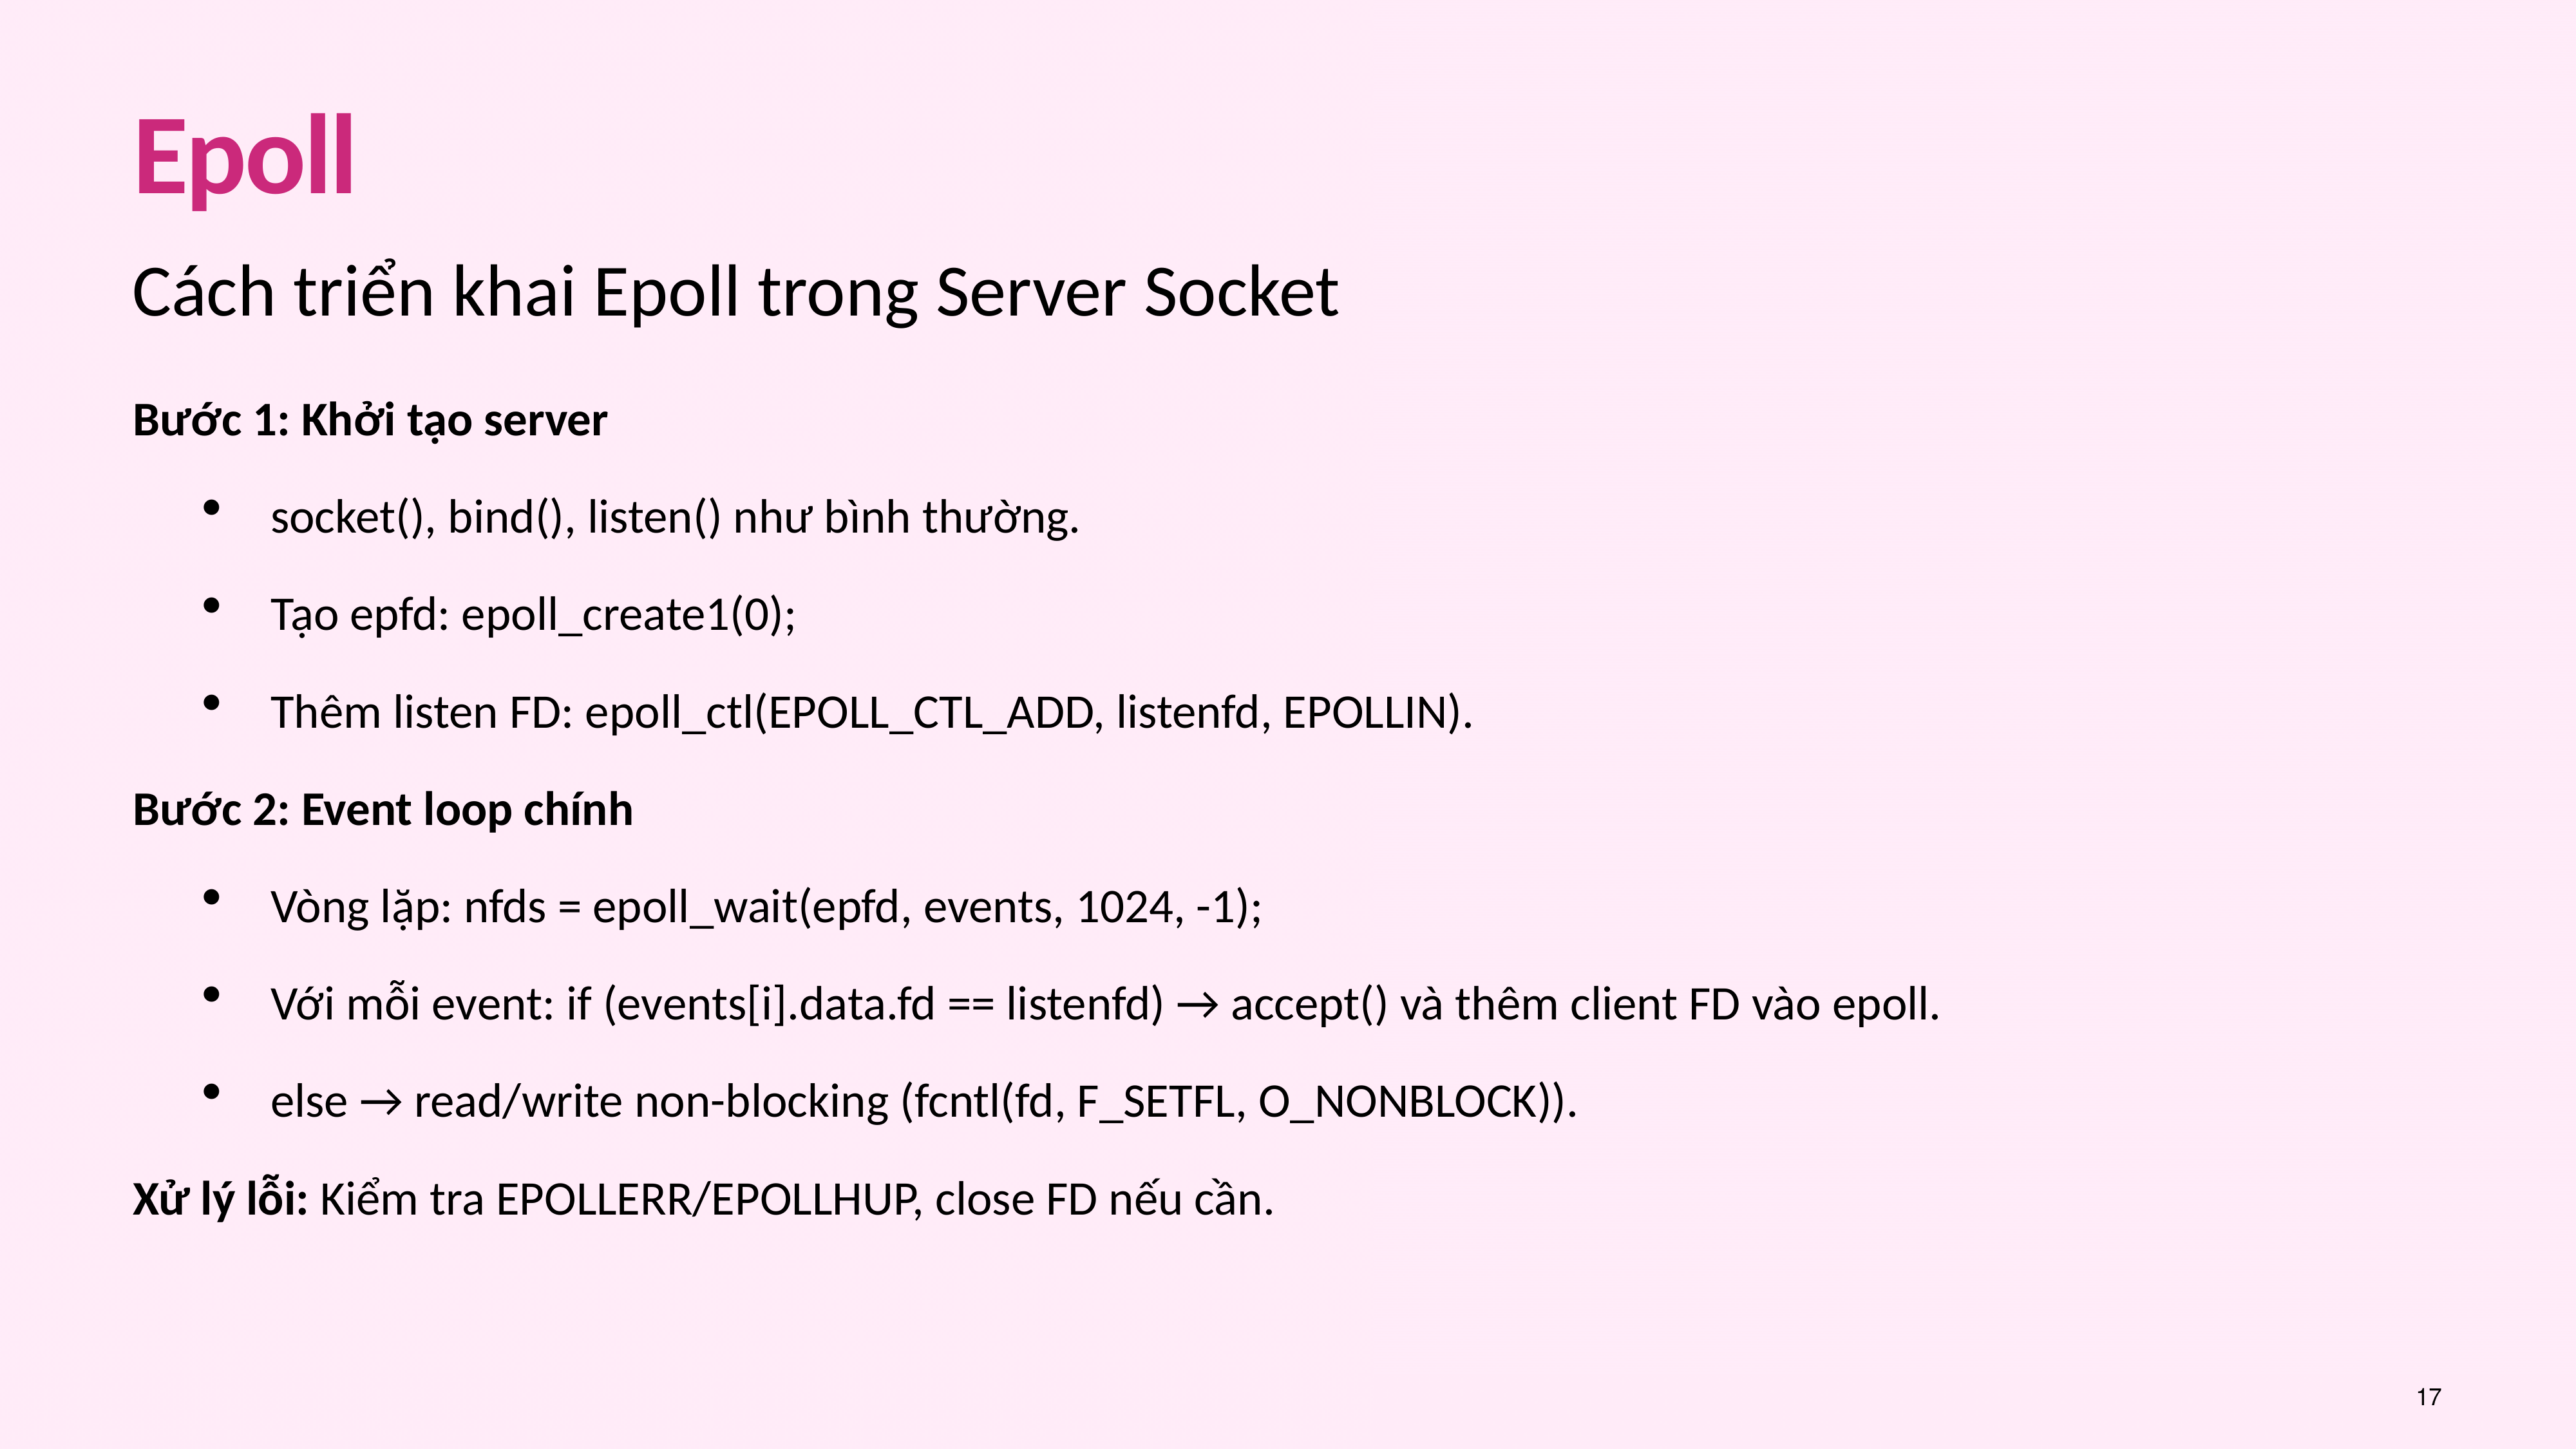

# Epoll
Cách triển khai Epoll trong Server Socket
Bước 1: Khởi tạo server
socket(), bind(), listen() như bình thường.
Tạo epfd: epoll_create1(0);
Thêm listen FD: epoll_ctl(EPOLL_CTL_ADD, listenfd, EPOLLIN).
Bước 2: Event loop chính
Vòng lặp: nfds = epoll_wait(epfd, events, 1024, -1);
Với mỗi event: if (events[i].data.fd == listenfd) → accept() và thêm client FD vào epoll.
else → read/write non-blocking (fcntl(fd, F_SETFL, O_NONBLOCK)).
Xử lý lỗi: Kiểm tra EPOLLERR/EPOLLHUP, close FD nếu cần.

17